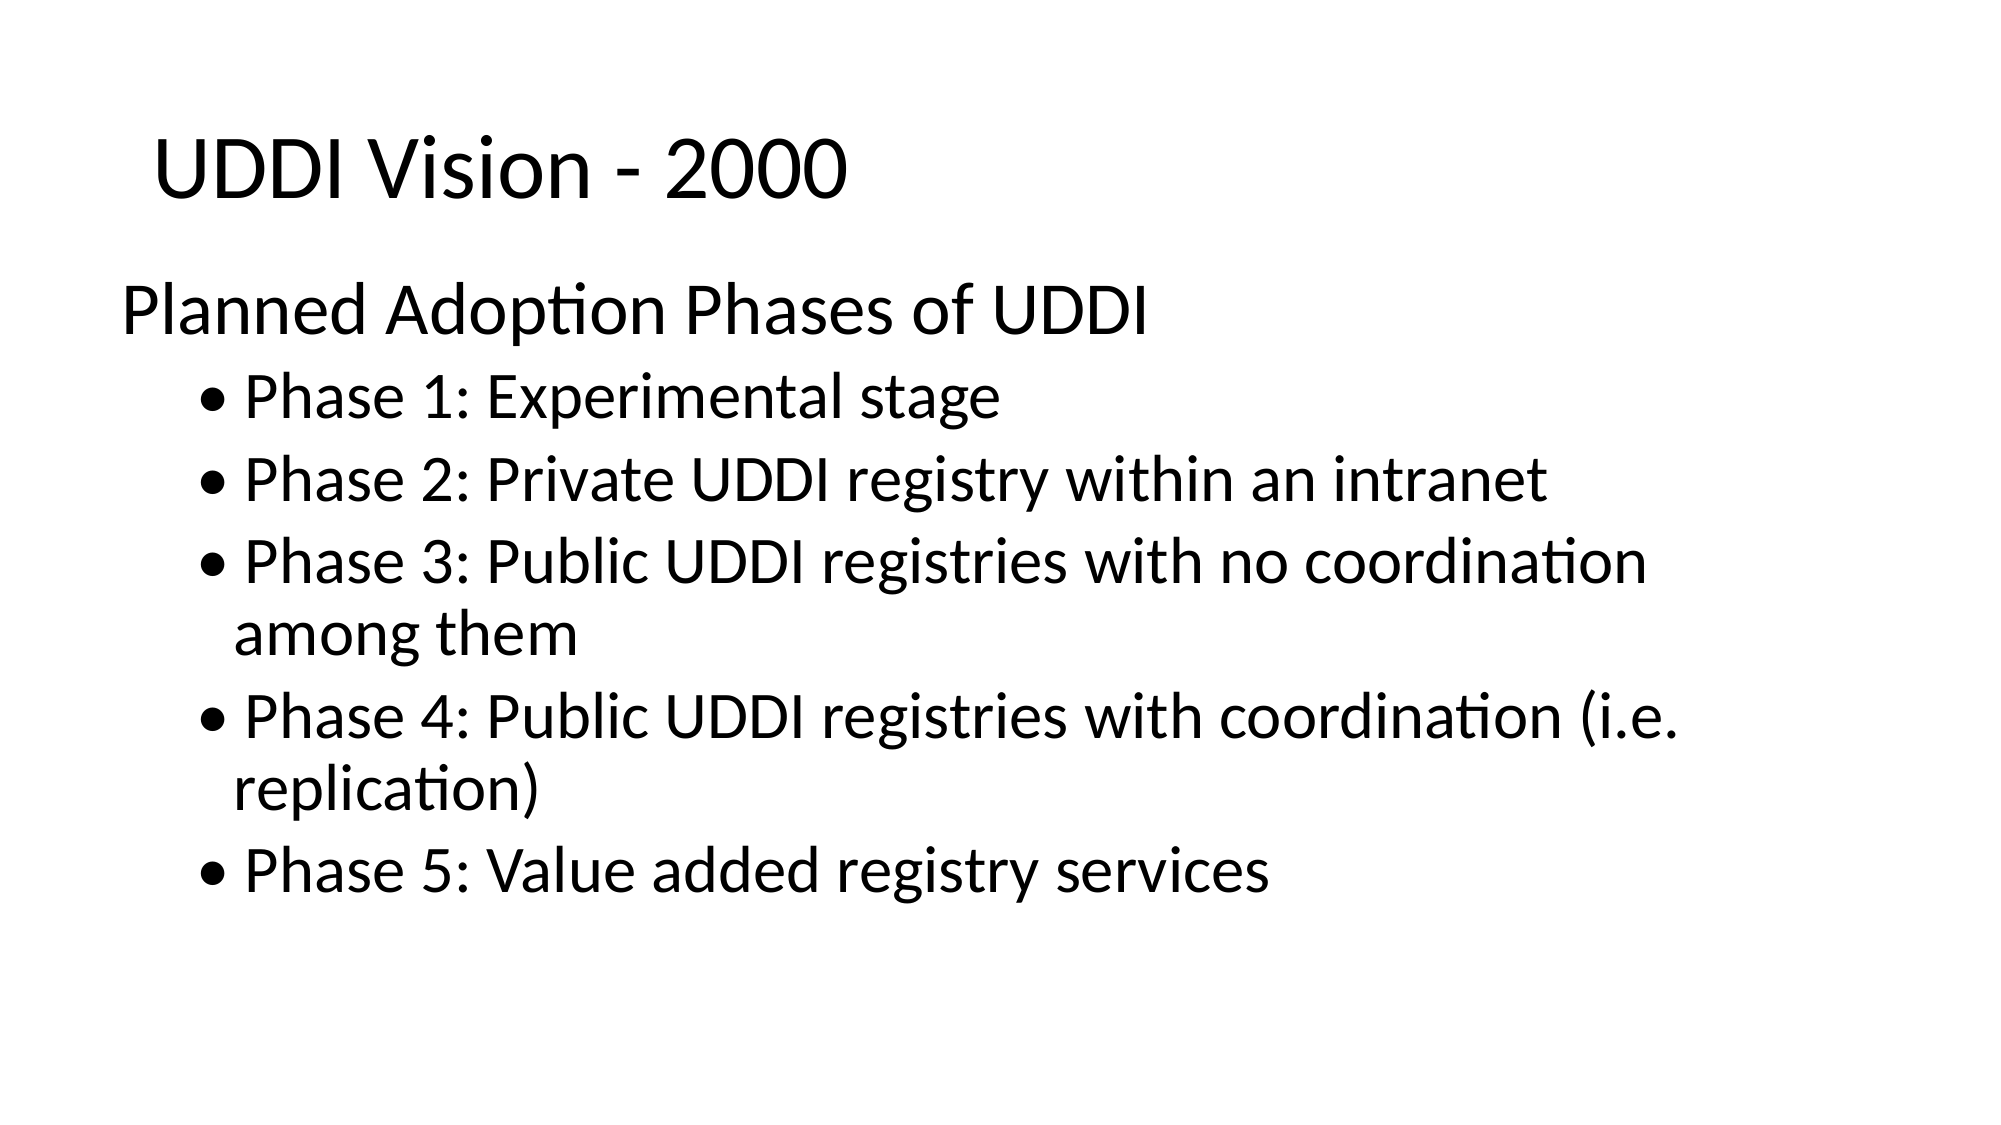

# UDDI Vision - 2000
Planned Adoption Phases of UDDI
• Phase 1: Experimental stage
• Phase 2: Private UDDI registry within an intranet
• Phase 3: Public UDDI registries with no coordination among them
• Phase 4: Public UDDI registries with coordination (i.e. replication)
• Phase 5: Value added registry services